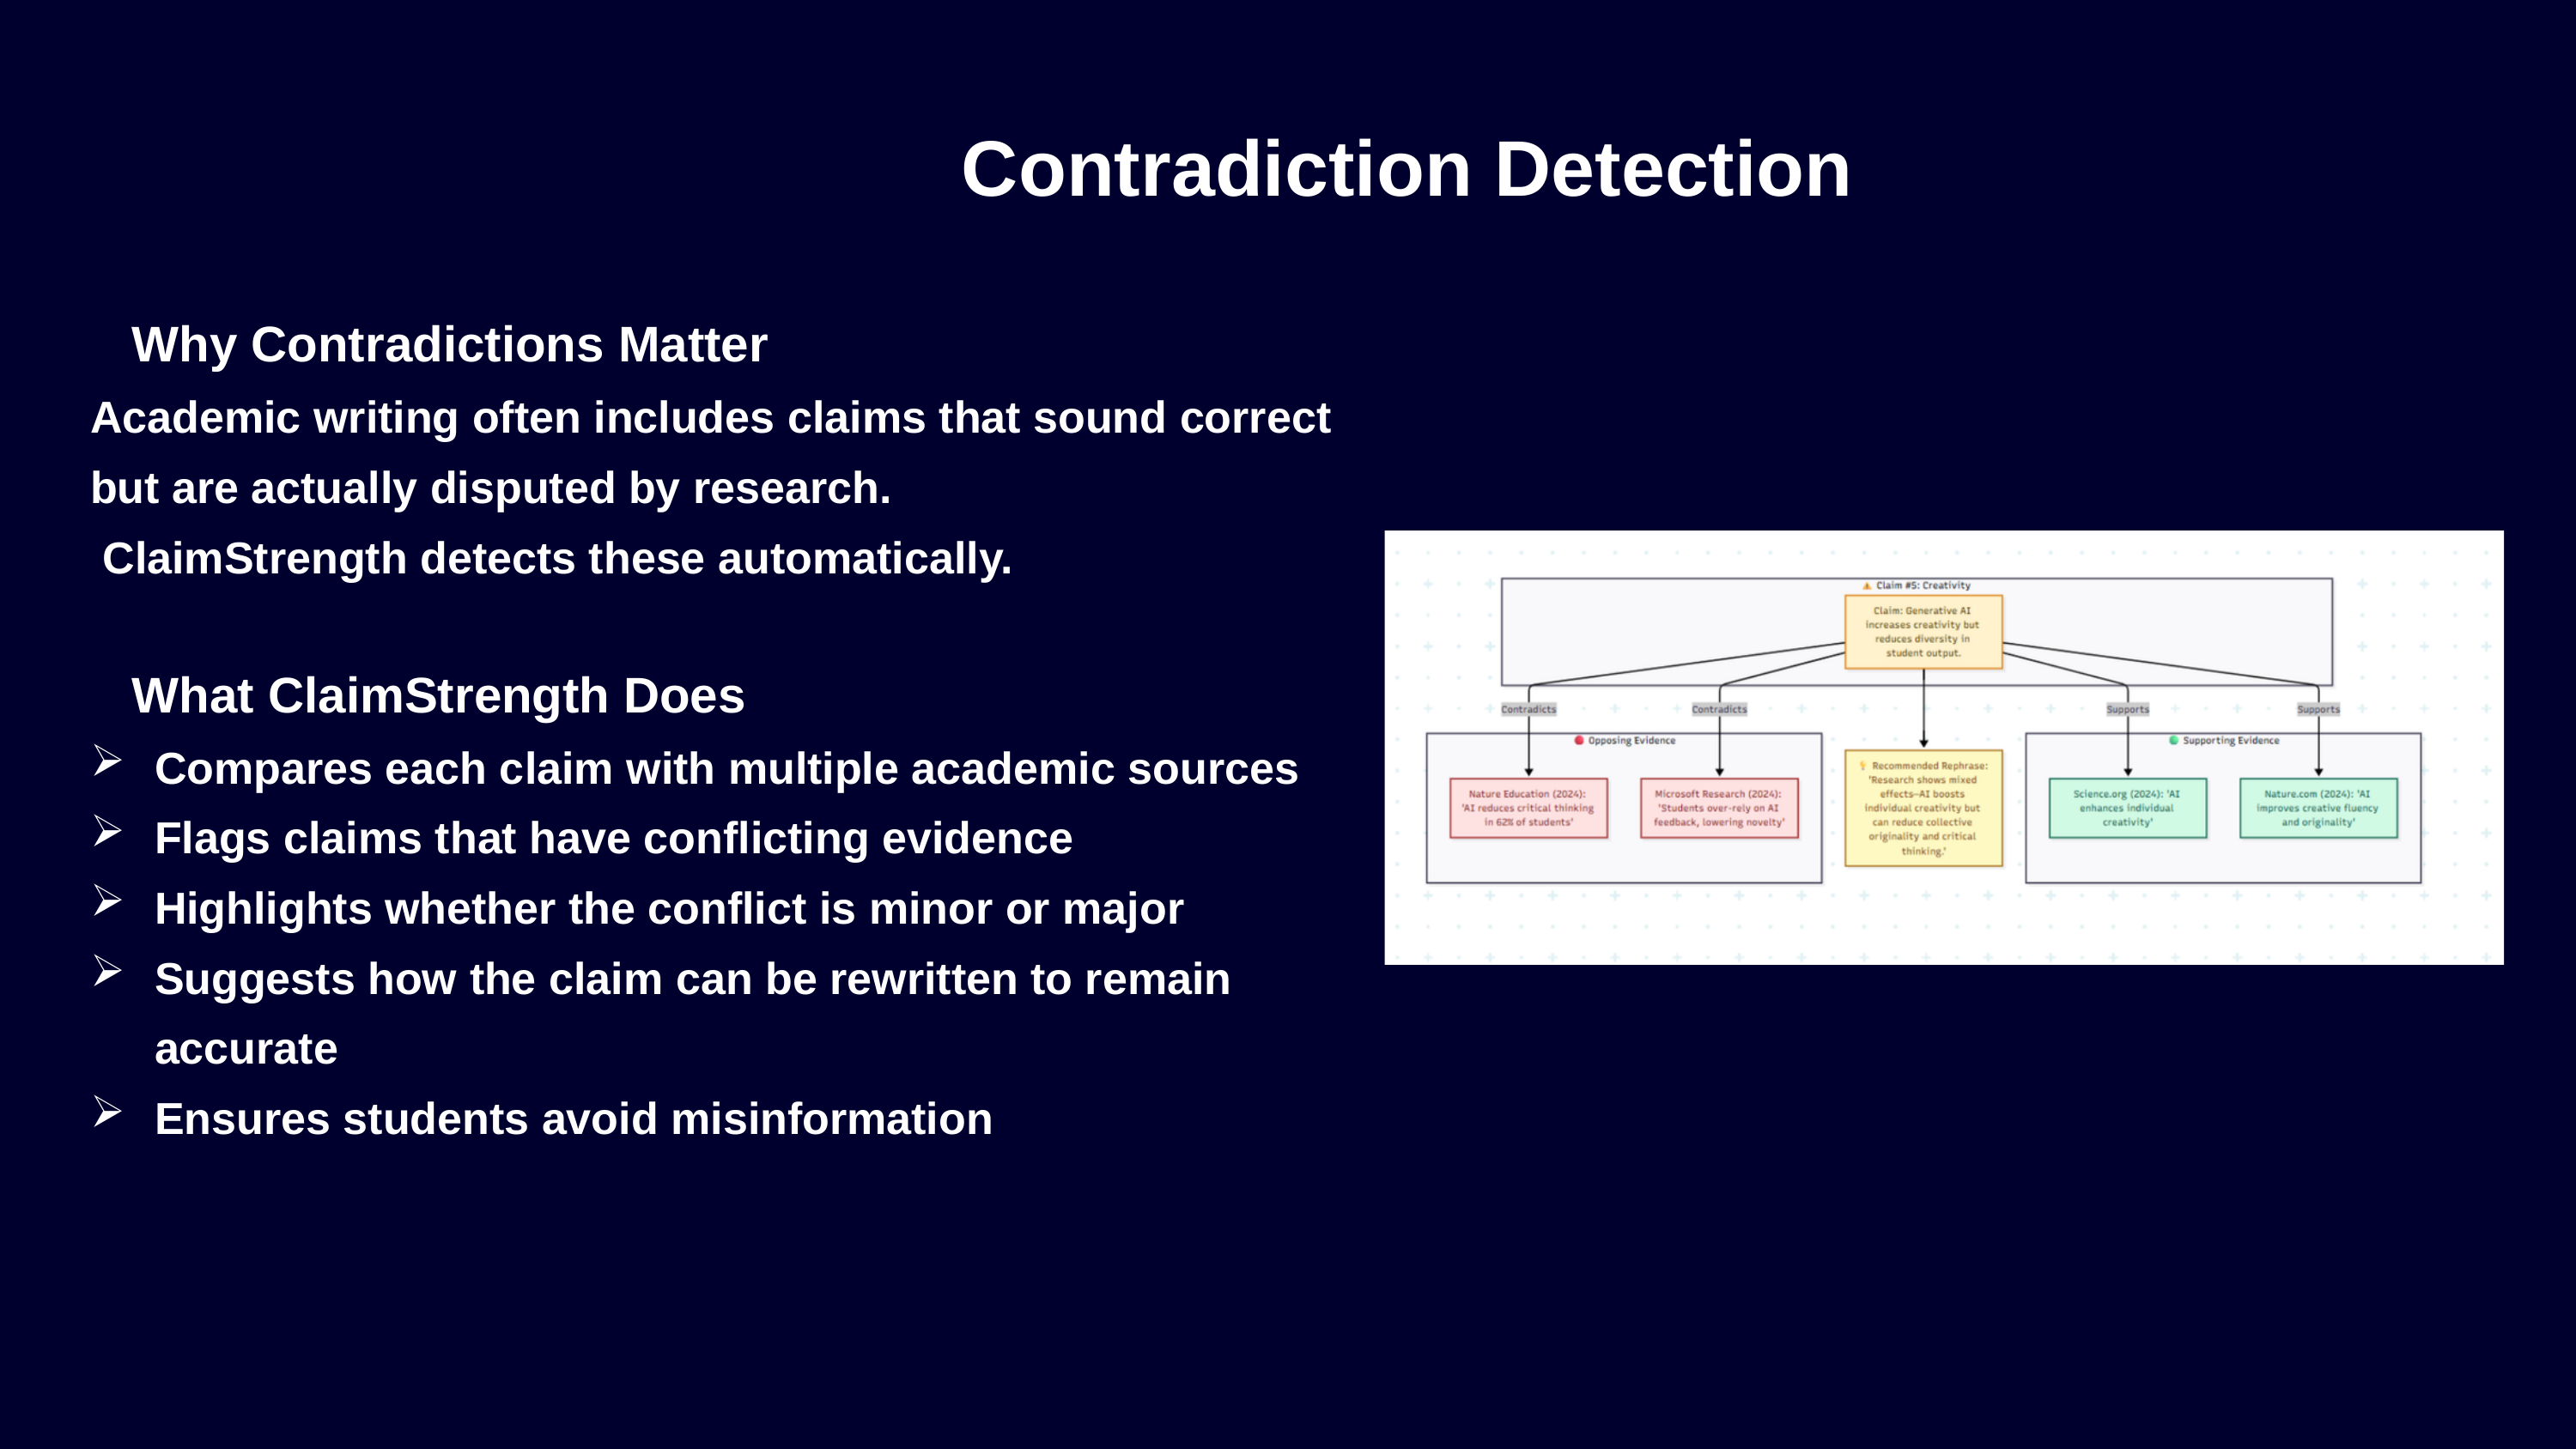

Contradiction Detection
   Why Contradictions Matter
Academic writing often includes claims that sound correct but are actually disputed by research.
 ClaimStrength detects these automatically.

   What ClaimStrength Does
Compares each claim with multiple academic sources
Flags claims that have conflicting evidence
Highlights whether the conflict is minor or major
Suggests how the claim can be rewritten to remain accurate
Ensures students avoid misinformation